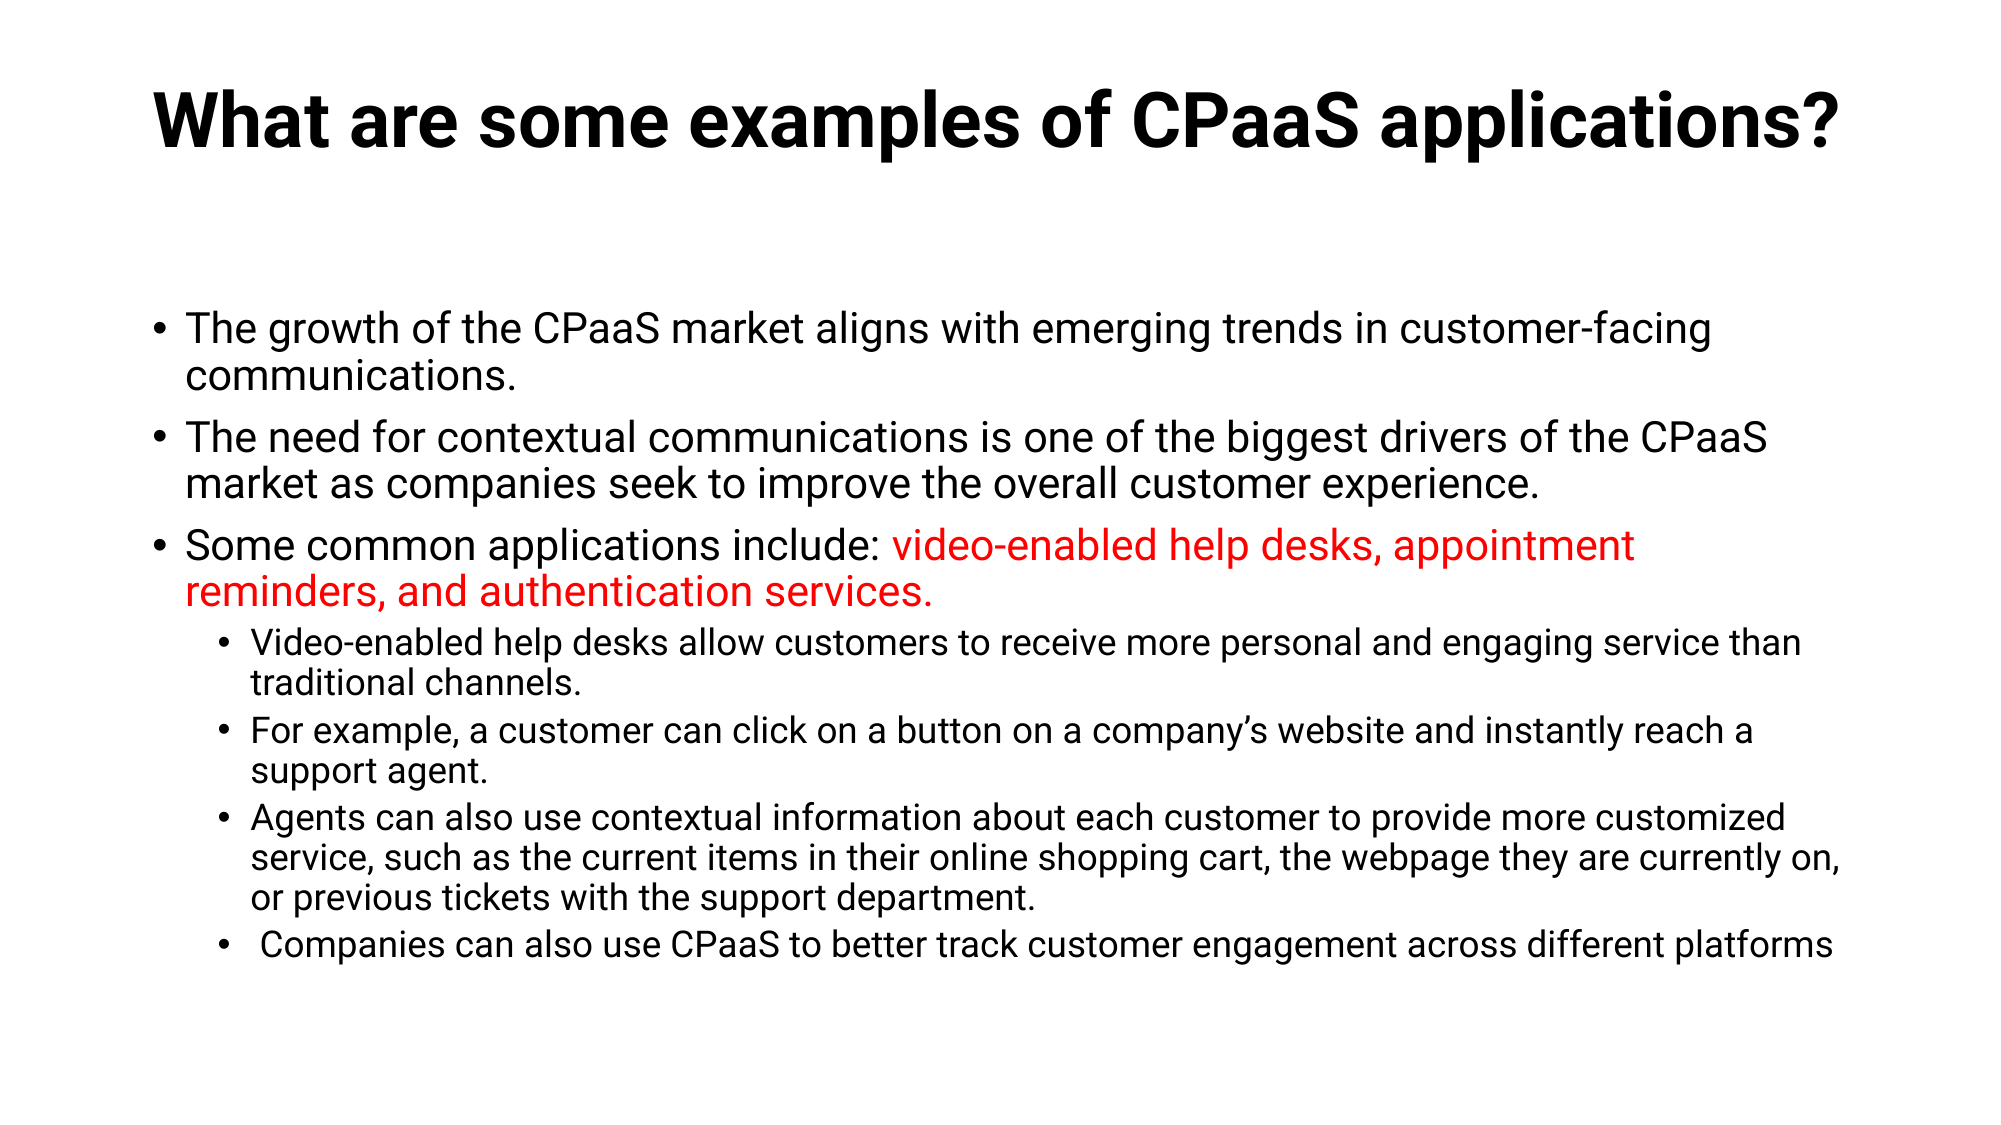

# What are some examples of CPaaS applications?
The growth of the CPaaS market aligns with emerging trends in customer-facing communications.
The need for contextual communications is one of the biggest drivers of the CPaaS market as companies seek to improve the overall customer experience.
Some common applications include: video-enabled help desks, appointment reminders, and authentication services.
Video-enabled help desks allow customers to receive more personal and engaging service than traditional channels.
For example, a customer can click on a button on a company’s website and instantly reach a support agent.
Agents can also use contextual information about each customer to provide more customized service, such as the current items in their online shopping cart, the webpage they are currently on, or previous tickets with the support department.
 Companies can also use CPaaS to better track customer engagement across different platforms